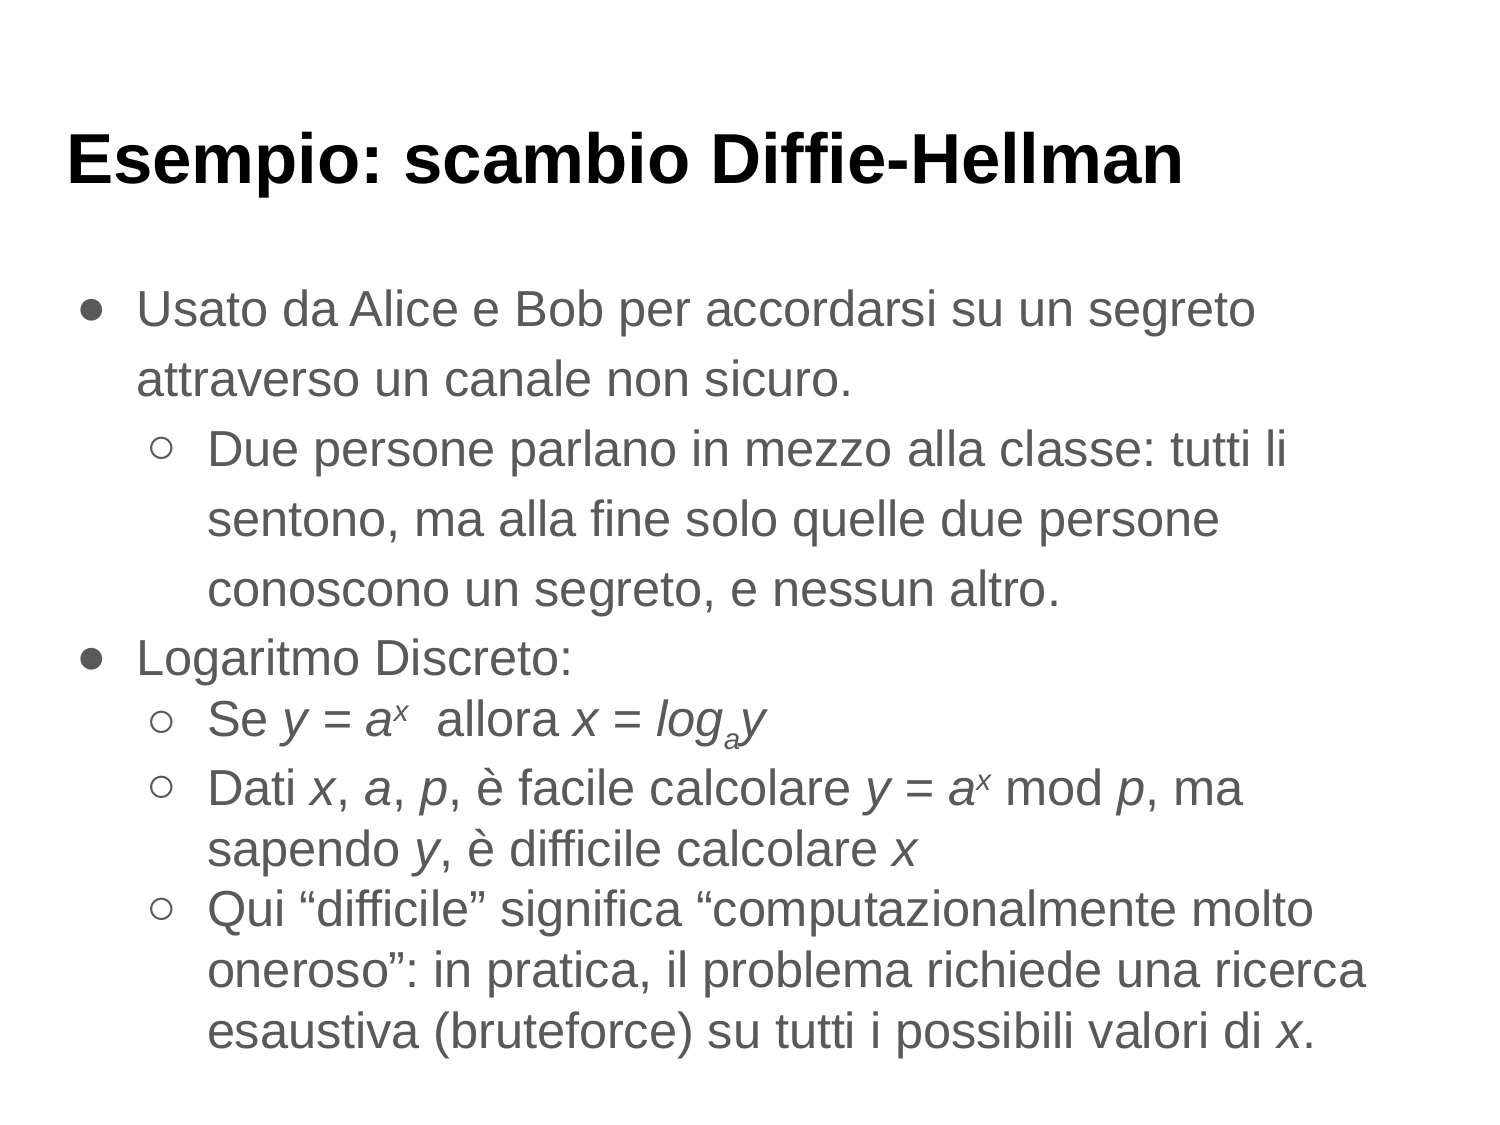

# Esempio: scambio Diffie-Hellman
Usato da Alice e Bob per accordarsi su un segreto attraverso un canale non sicuro.
Due persone parlano in mezzo alla classe: tutti li sentono, ma alla fine solo quelle due persone conoscono un segreto, e nessun altro.
Logaritmo Discreto:
Se y = ax  allora x = logay
Dati x, a, p, è facile calcolare y = ax mod p, ma sapendo y, è difficile calcolare x
Qui “difficile” significa “computazionalmente molto oneroso”: in pratica, il problema richiede una ricerca esaustiva (bruteforce) su tutti i possibili valori di x.